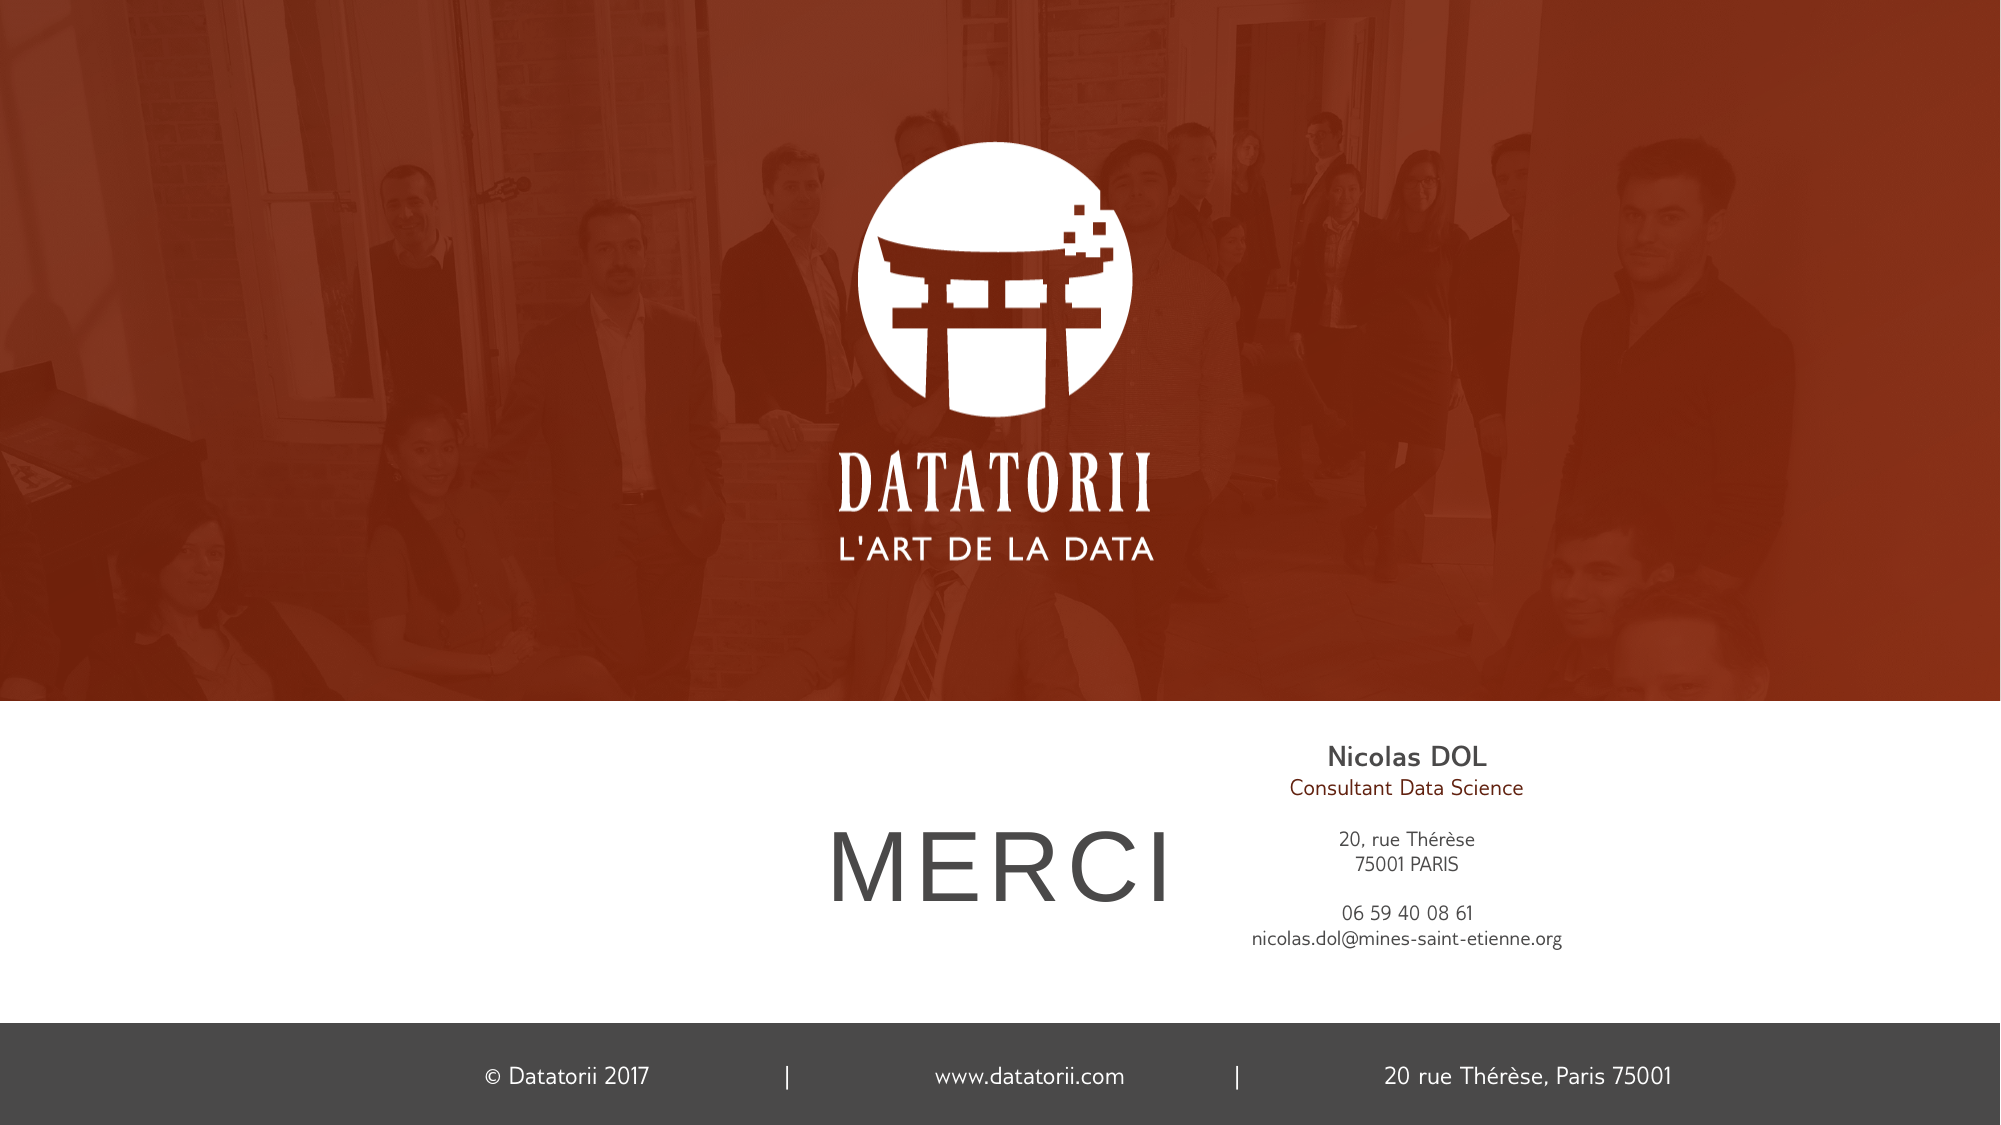

Nicolas DOL
Consultant Data Science

20, rue Thérèse
75001 PARIS

06 59 40 08 61
nicolas.dol@mines-saint-etienne.org